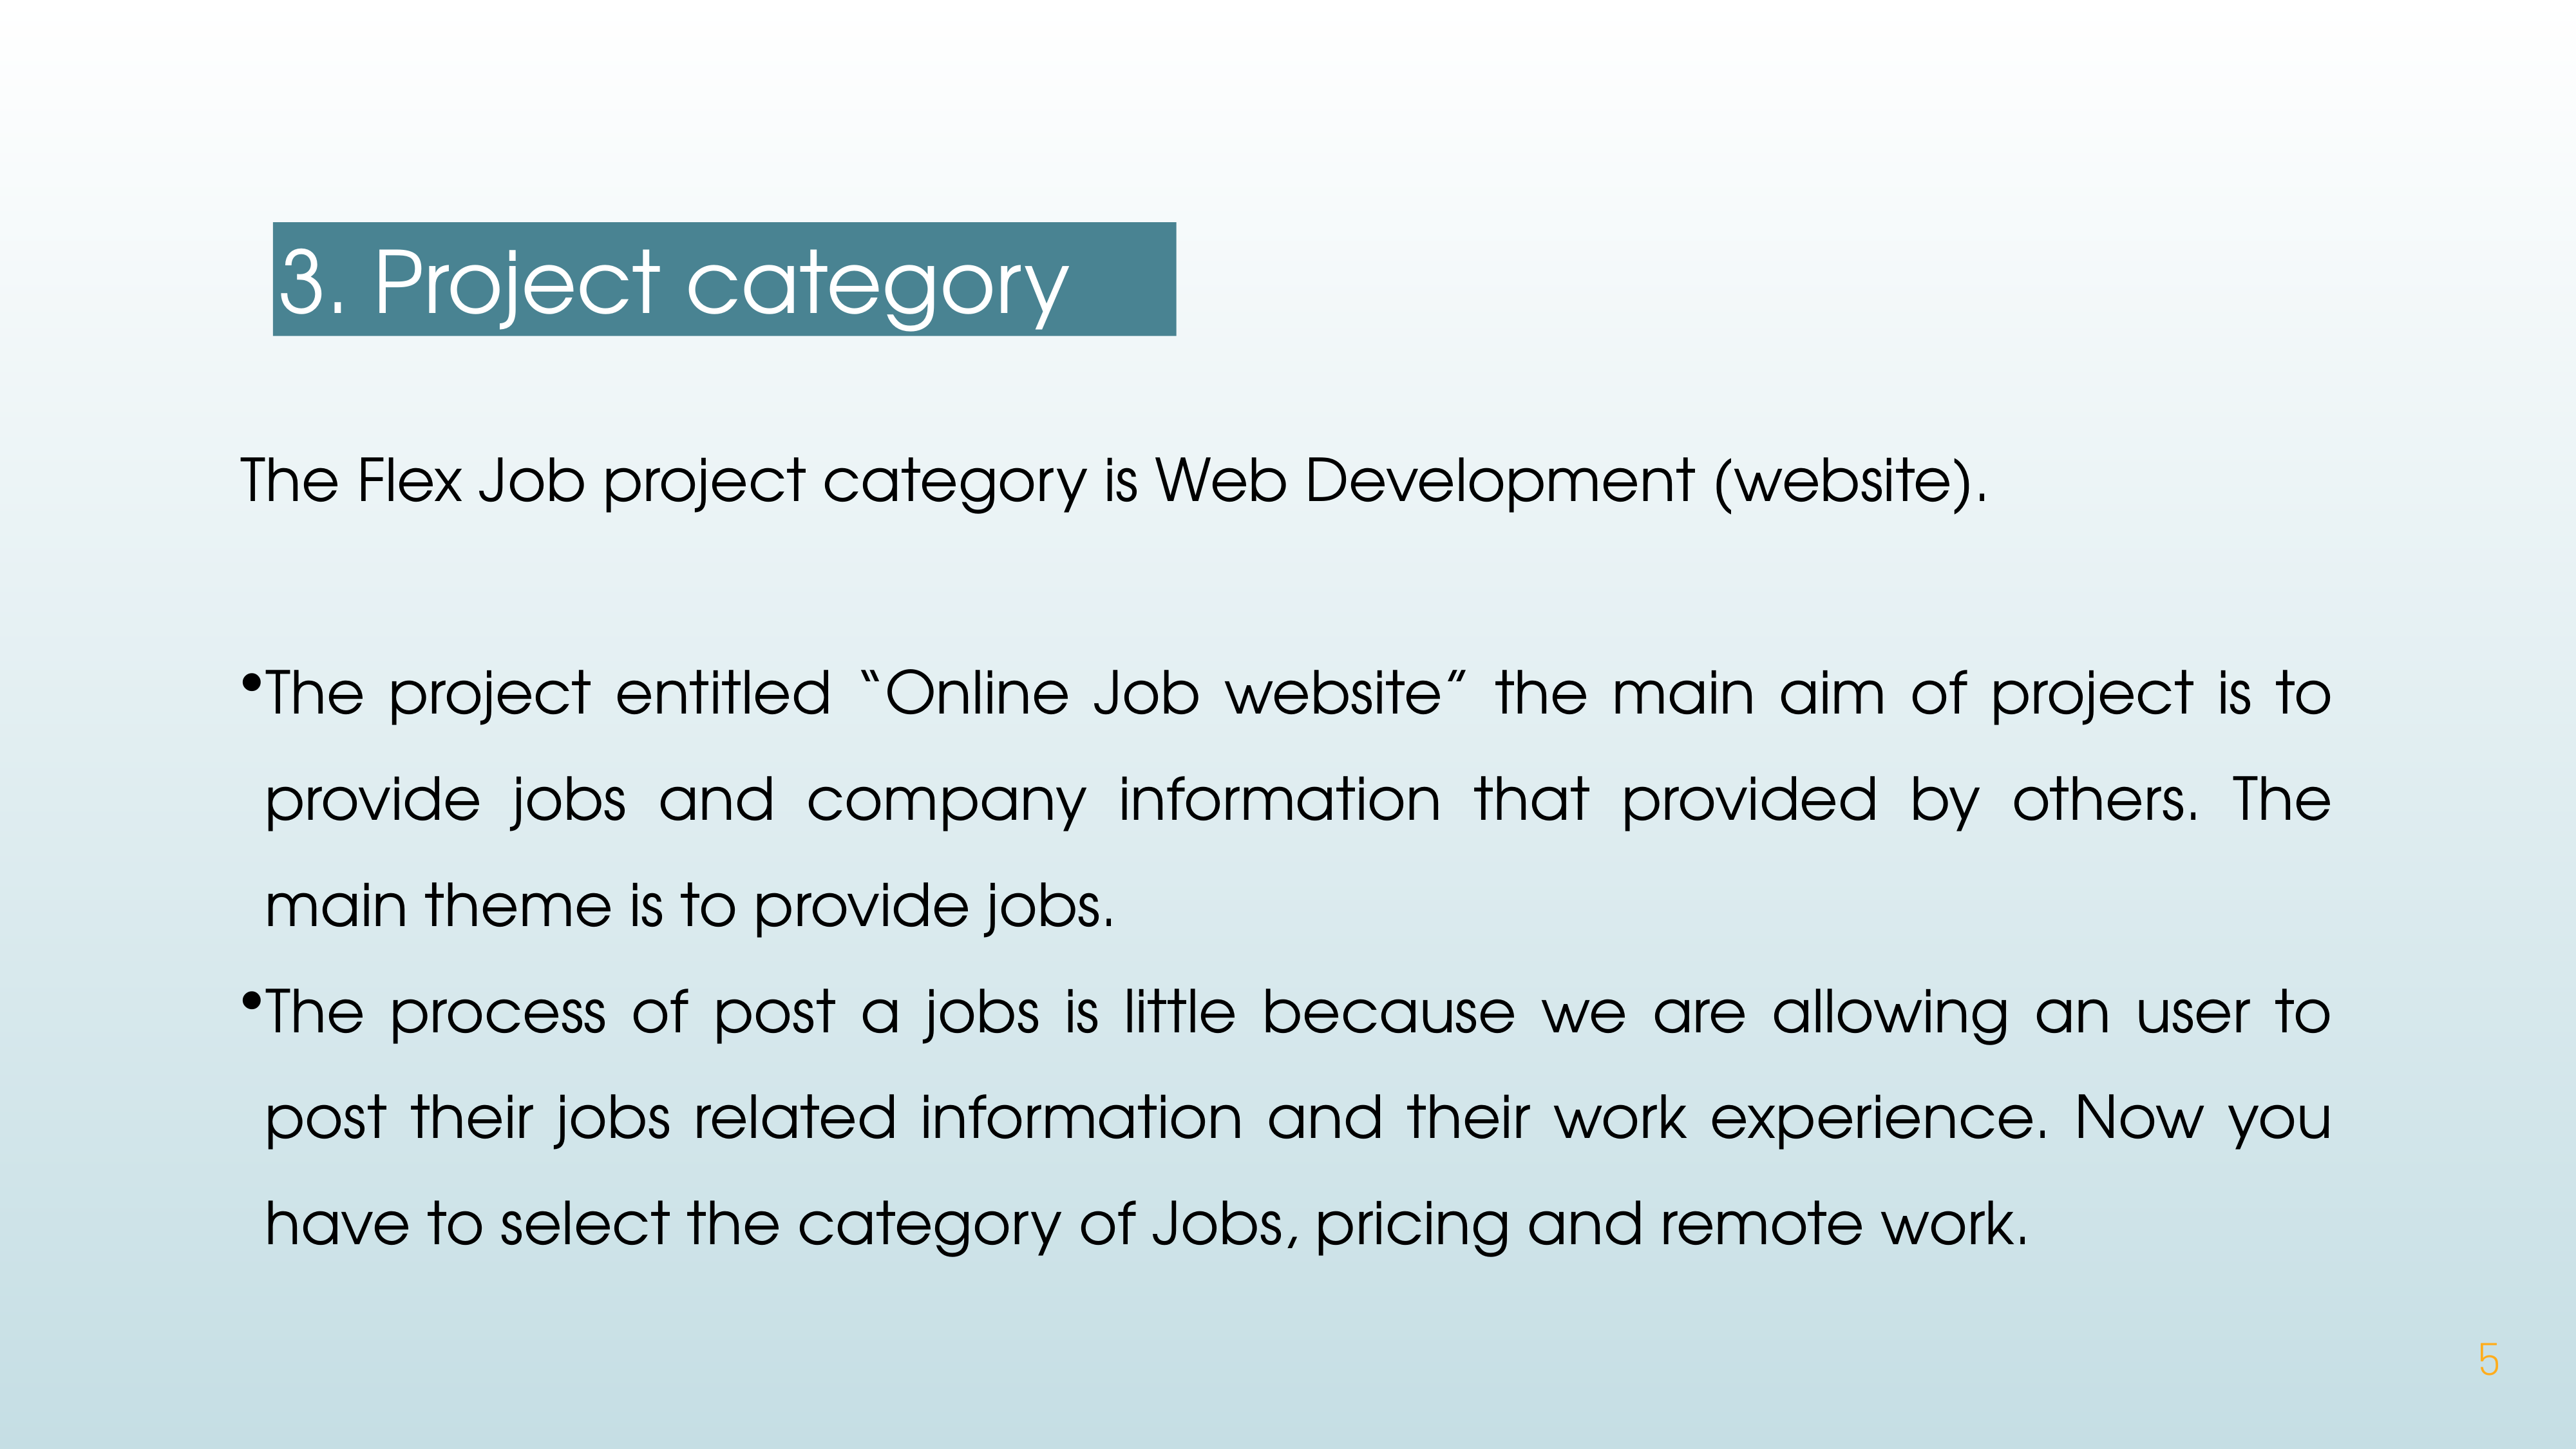

3. Project category
The Flex Job project category is Web Development (website).

The project entitled “Online Job website” the main aim of project is to provide jobs and company information that provided by others. The main theme is to provide jobs.
The process of post a jobs is little because we are allowing an user to post their jobs related information and their work experience. Now you have to select the category of Jobs, pricing and remote work.
5